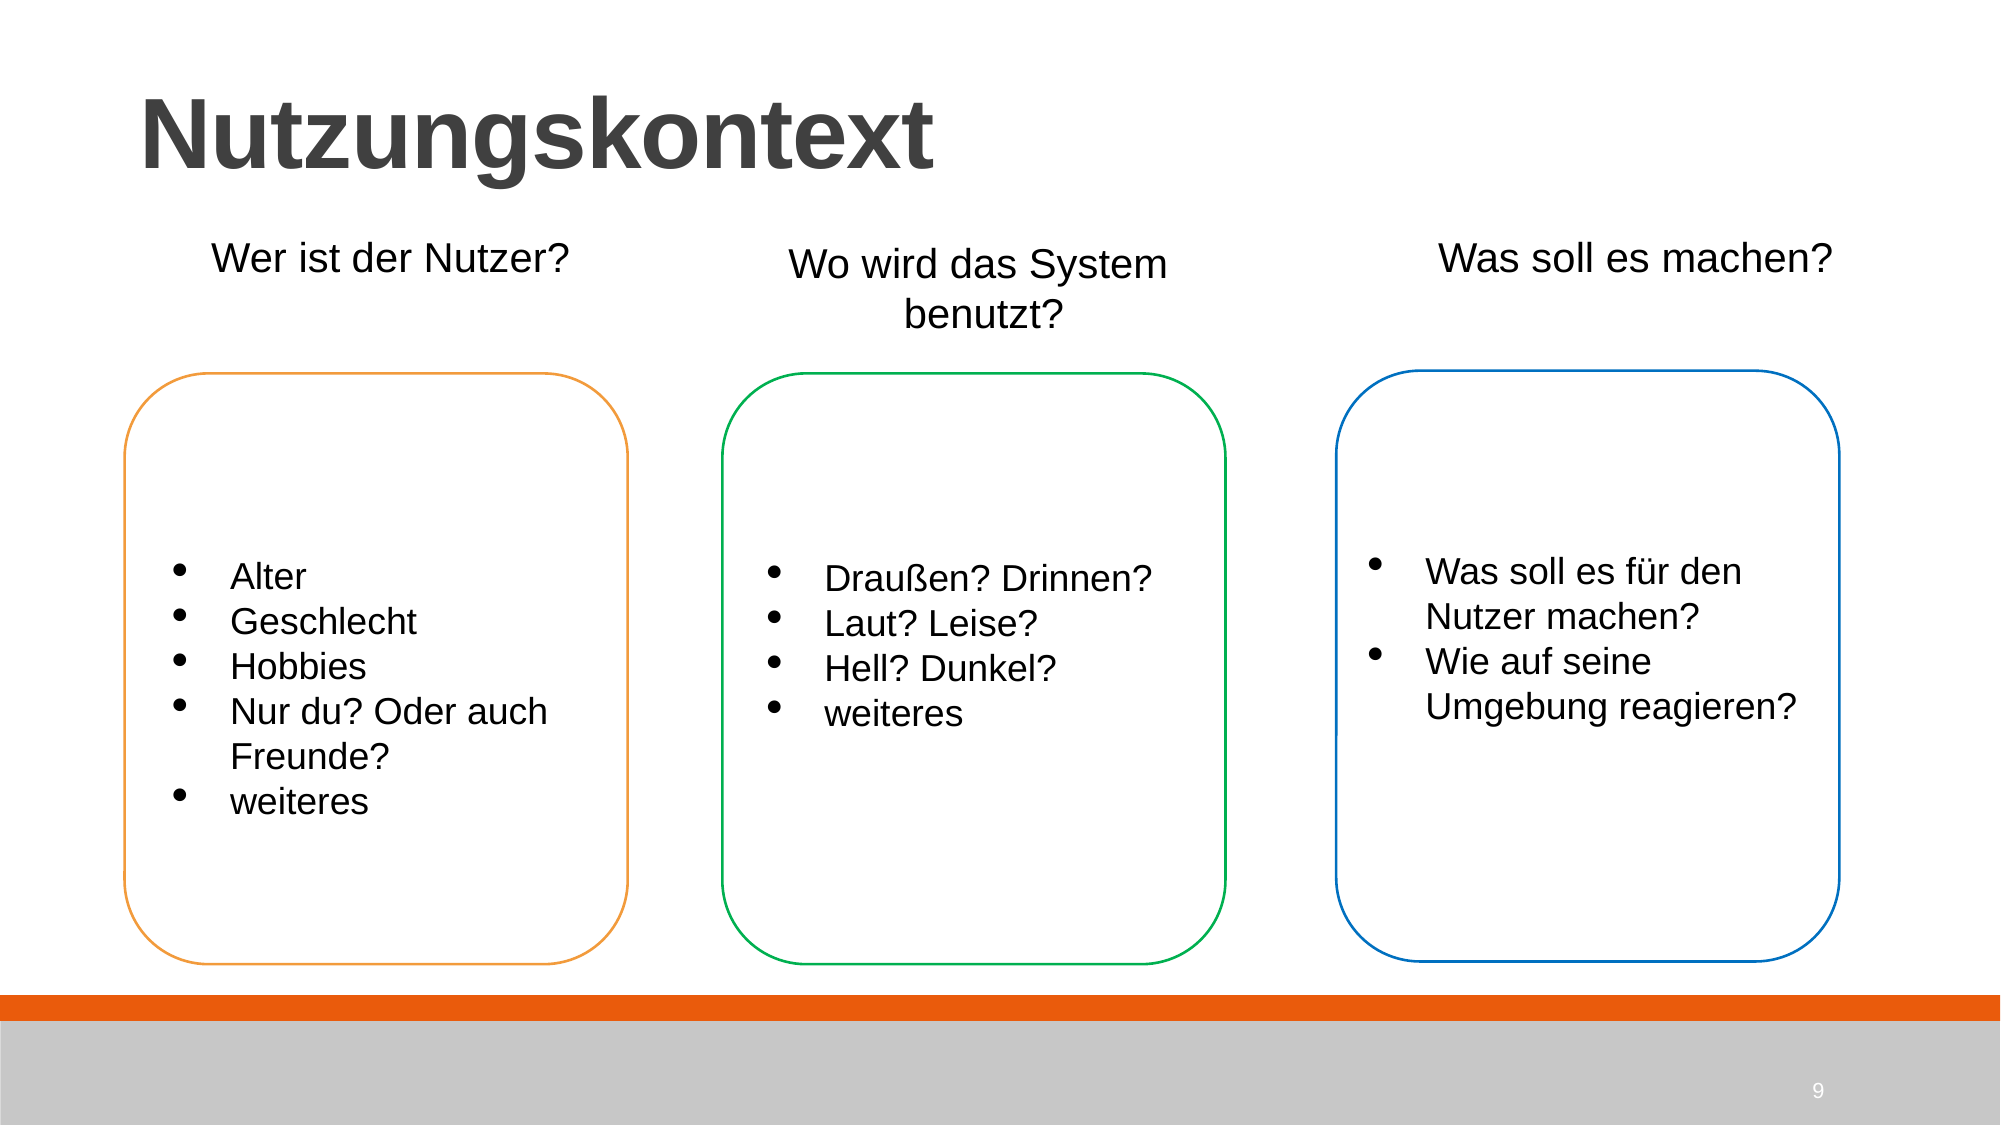

# Nutzungskontext
Wer ist der Nutzer?
Was soll es machen?
Wo wird das System
benutzt?

Was soll es für den Nutzer machen?
Wie auf seine Umgebung reagieren?
Alter
Geschlecht
Hobbies
Nur du? Oder auch Freunde?
weiteres
Draußen? Drinnen?
Laut? Leise?
Hell? Dunkel?
weiteres
9